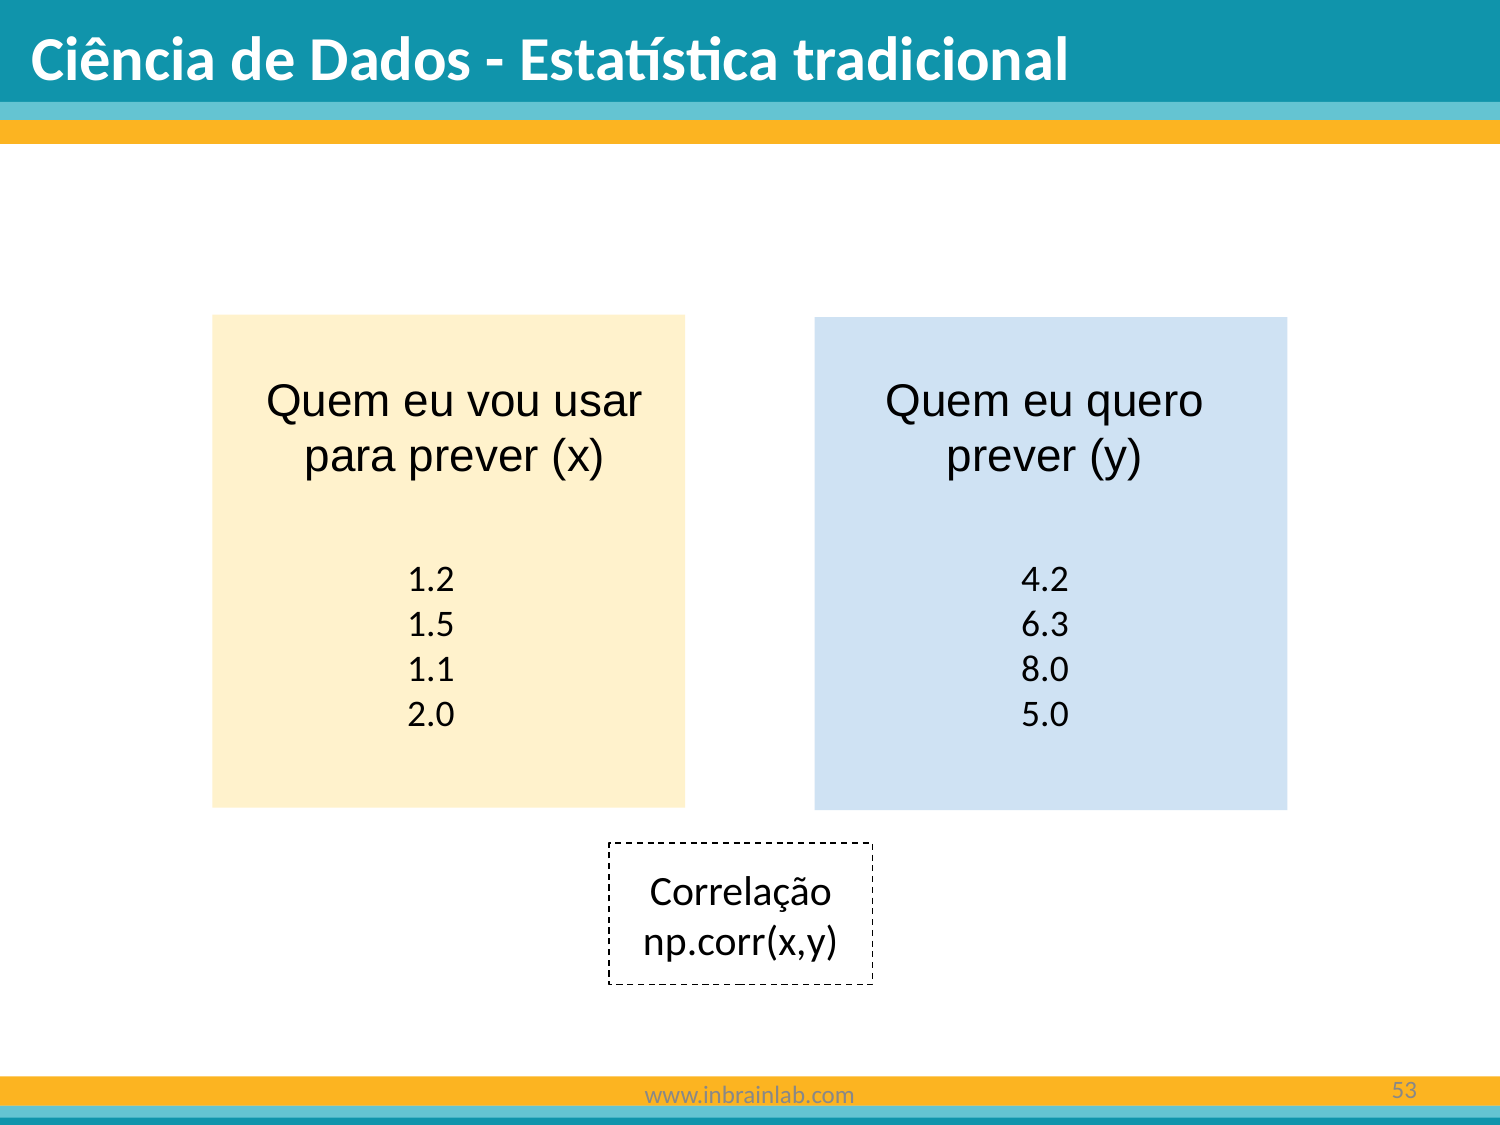

Ciência de Dados - Estatística tradicional

Quem eu vou usar para prever (x)
Quem eu quero prever (y)
1.2
1.5
1.1
2.0
4.2
6.3
8.0
5.0
Correlação
np.corr(x,y)
53
www.inbrainlab.com